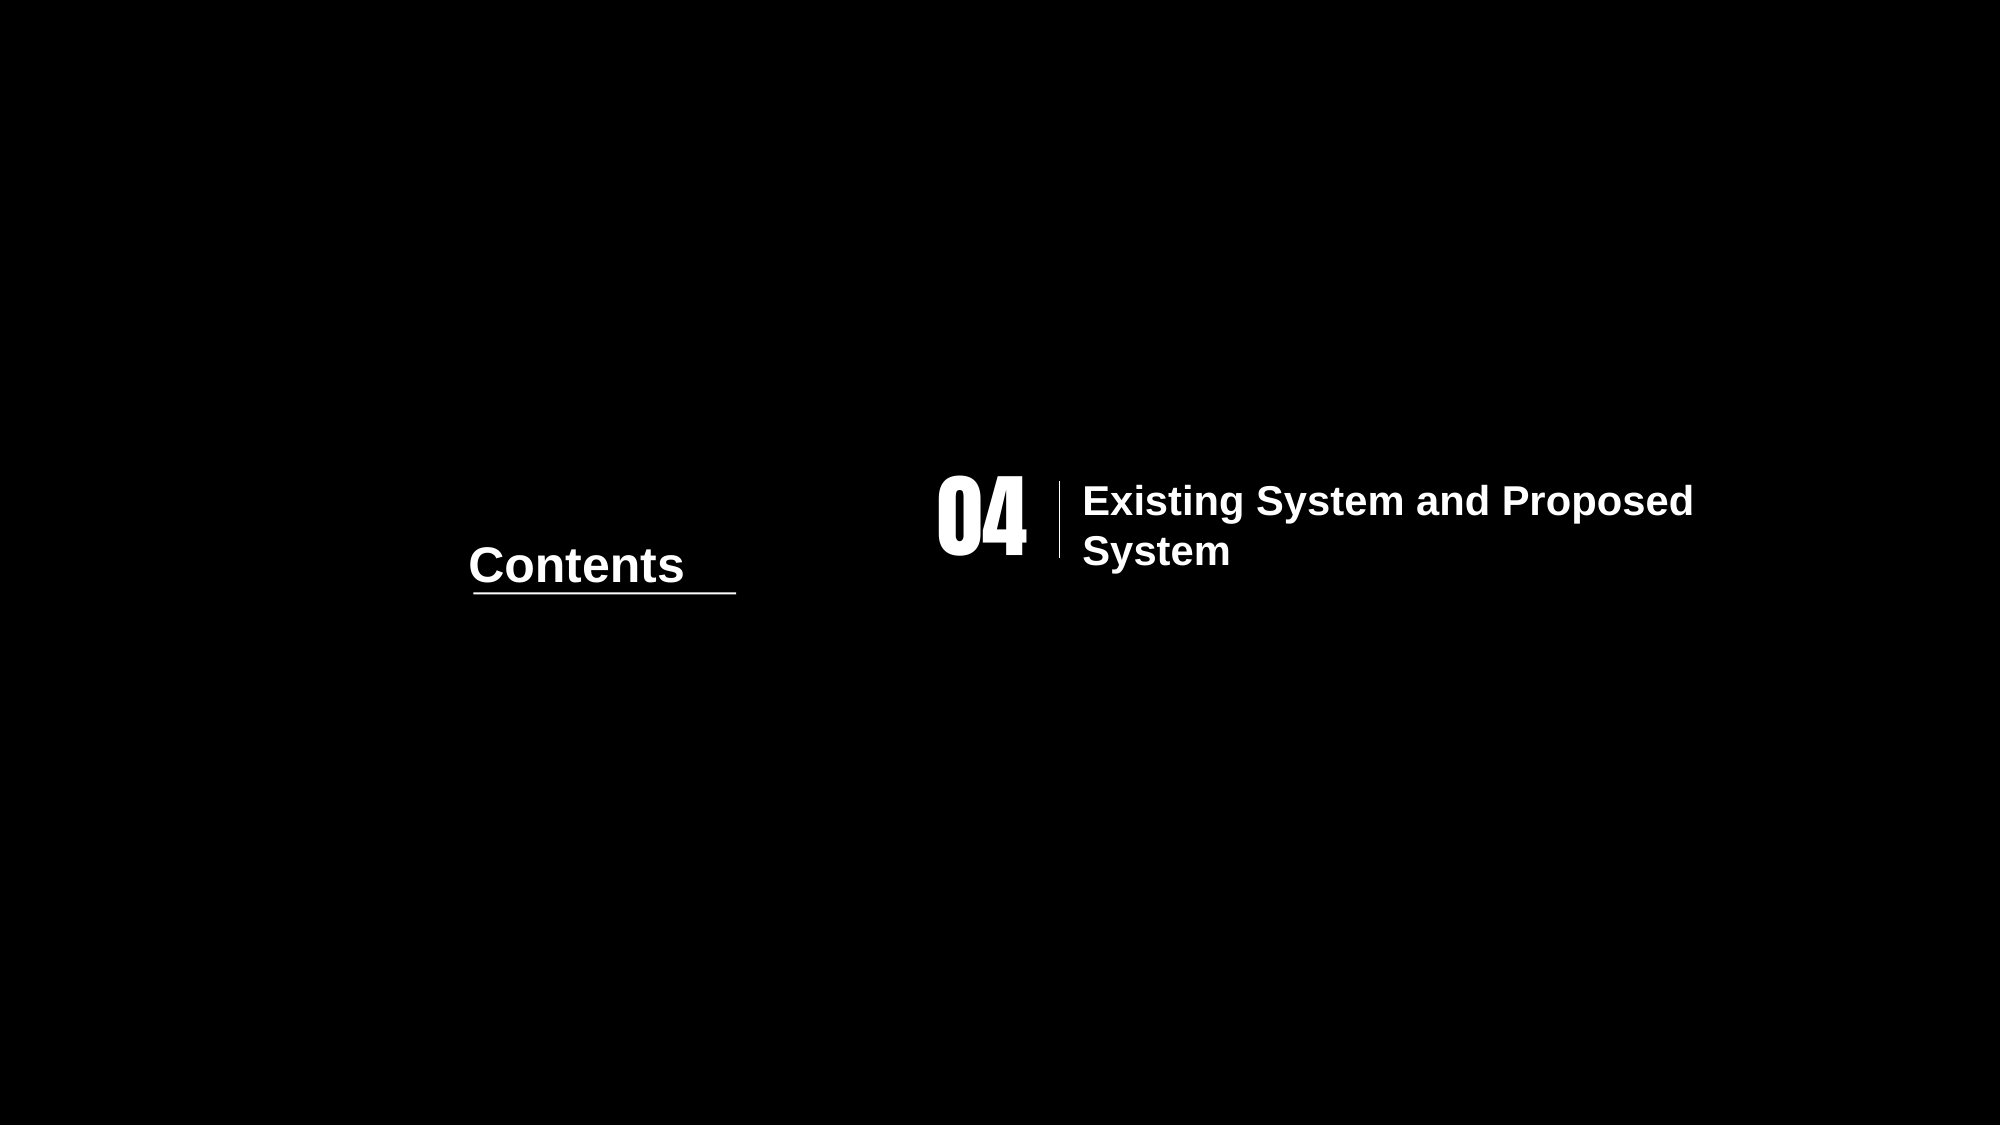

04
Existing System and Proposed System

Contents